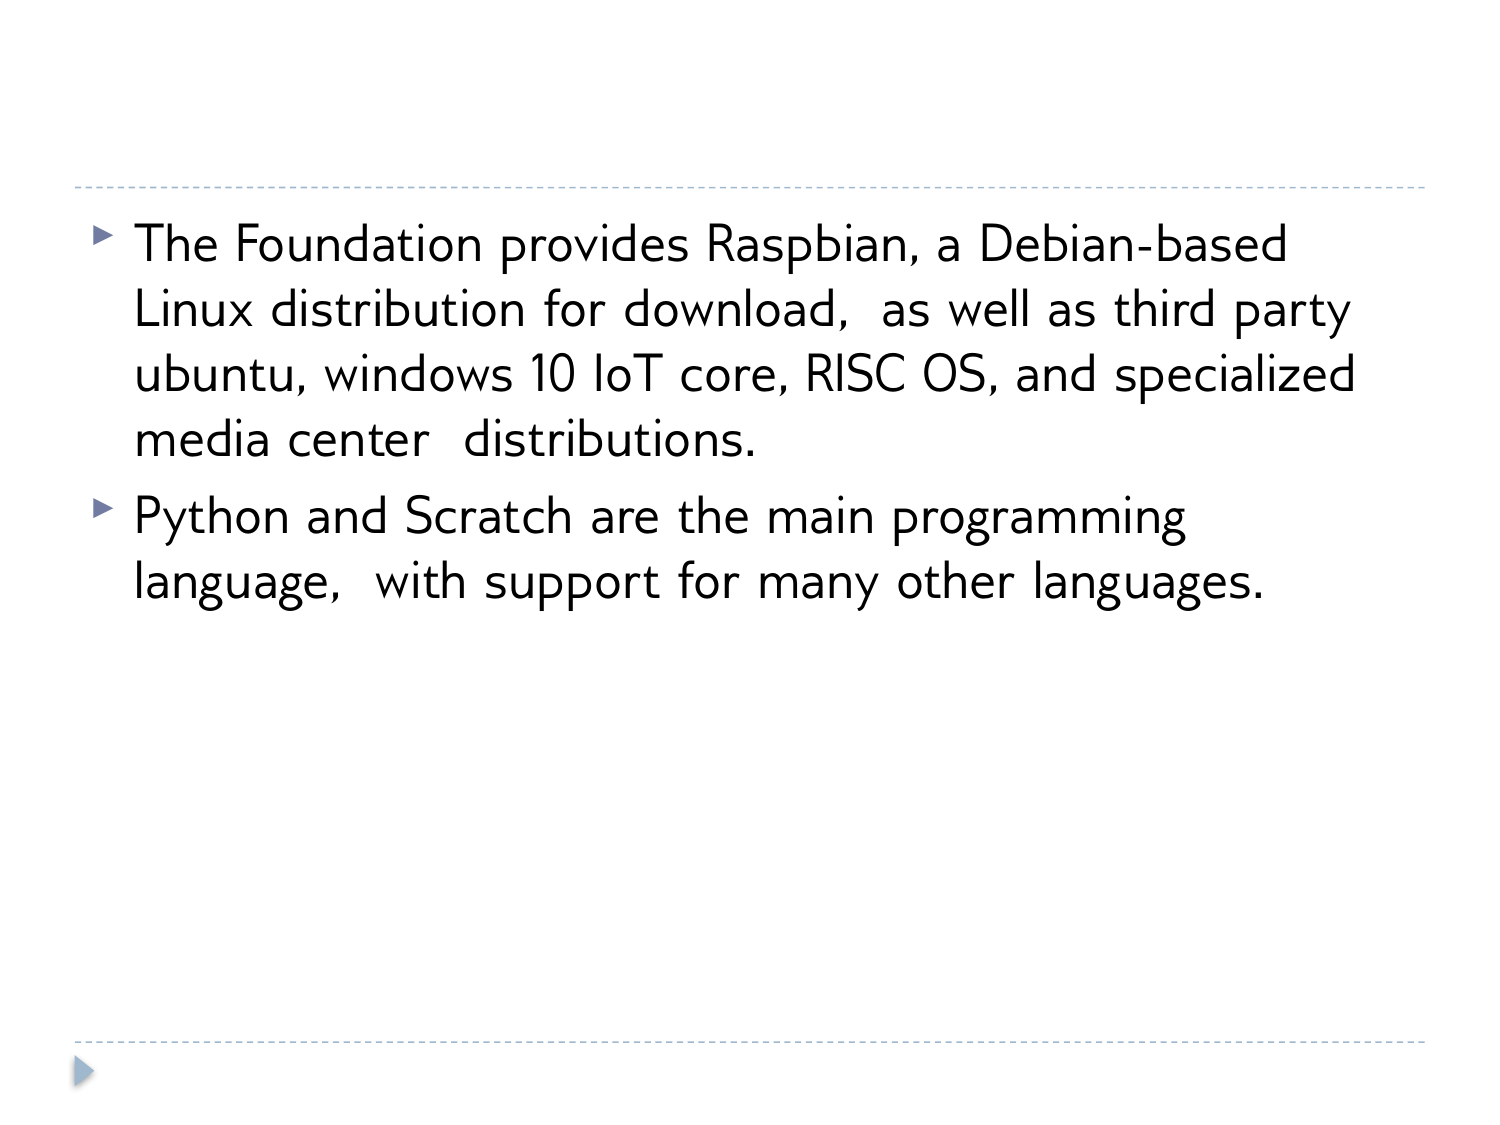

#
The Foundation provides Raspbian, a Debian-based Linux distribution for download,  as well as third party ubuntu, windows 10 IoT core, RISC OS, and specialized media center  distributions.
Python and Scratch are the main programming language,  with support for many other languages.